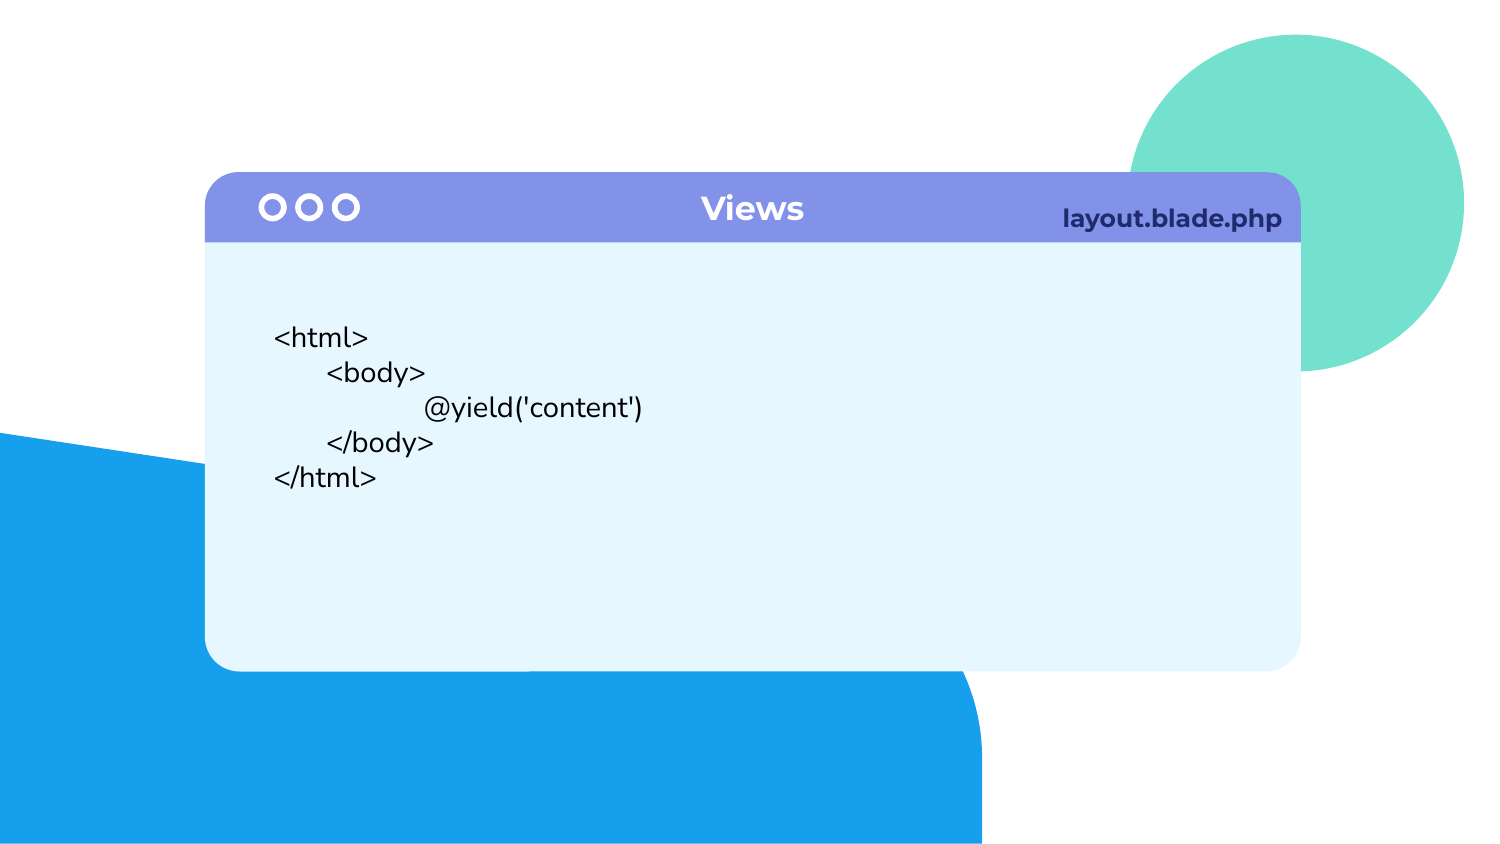

Views

# layout.blade.php
<html>
       <body>
	@yield('content')
       </body>
</html>